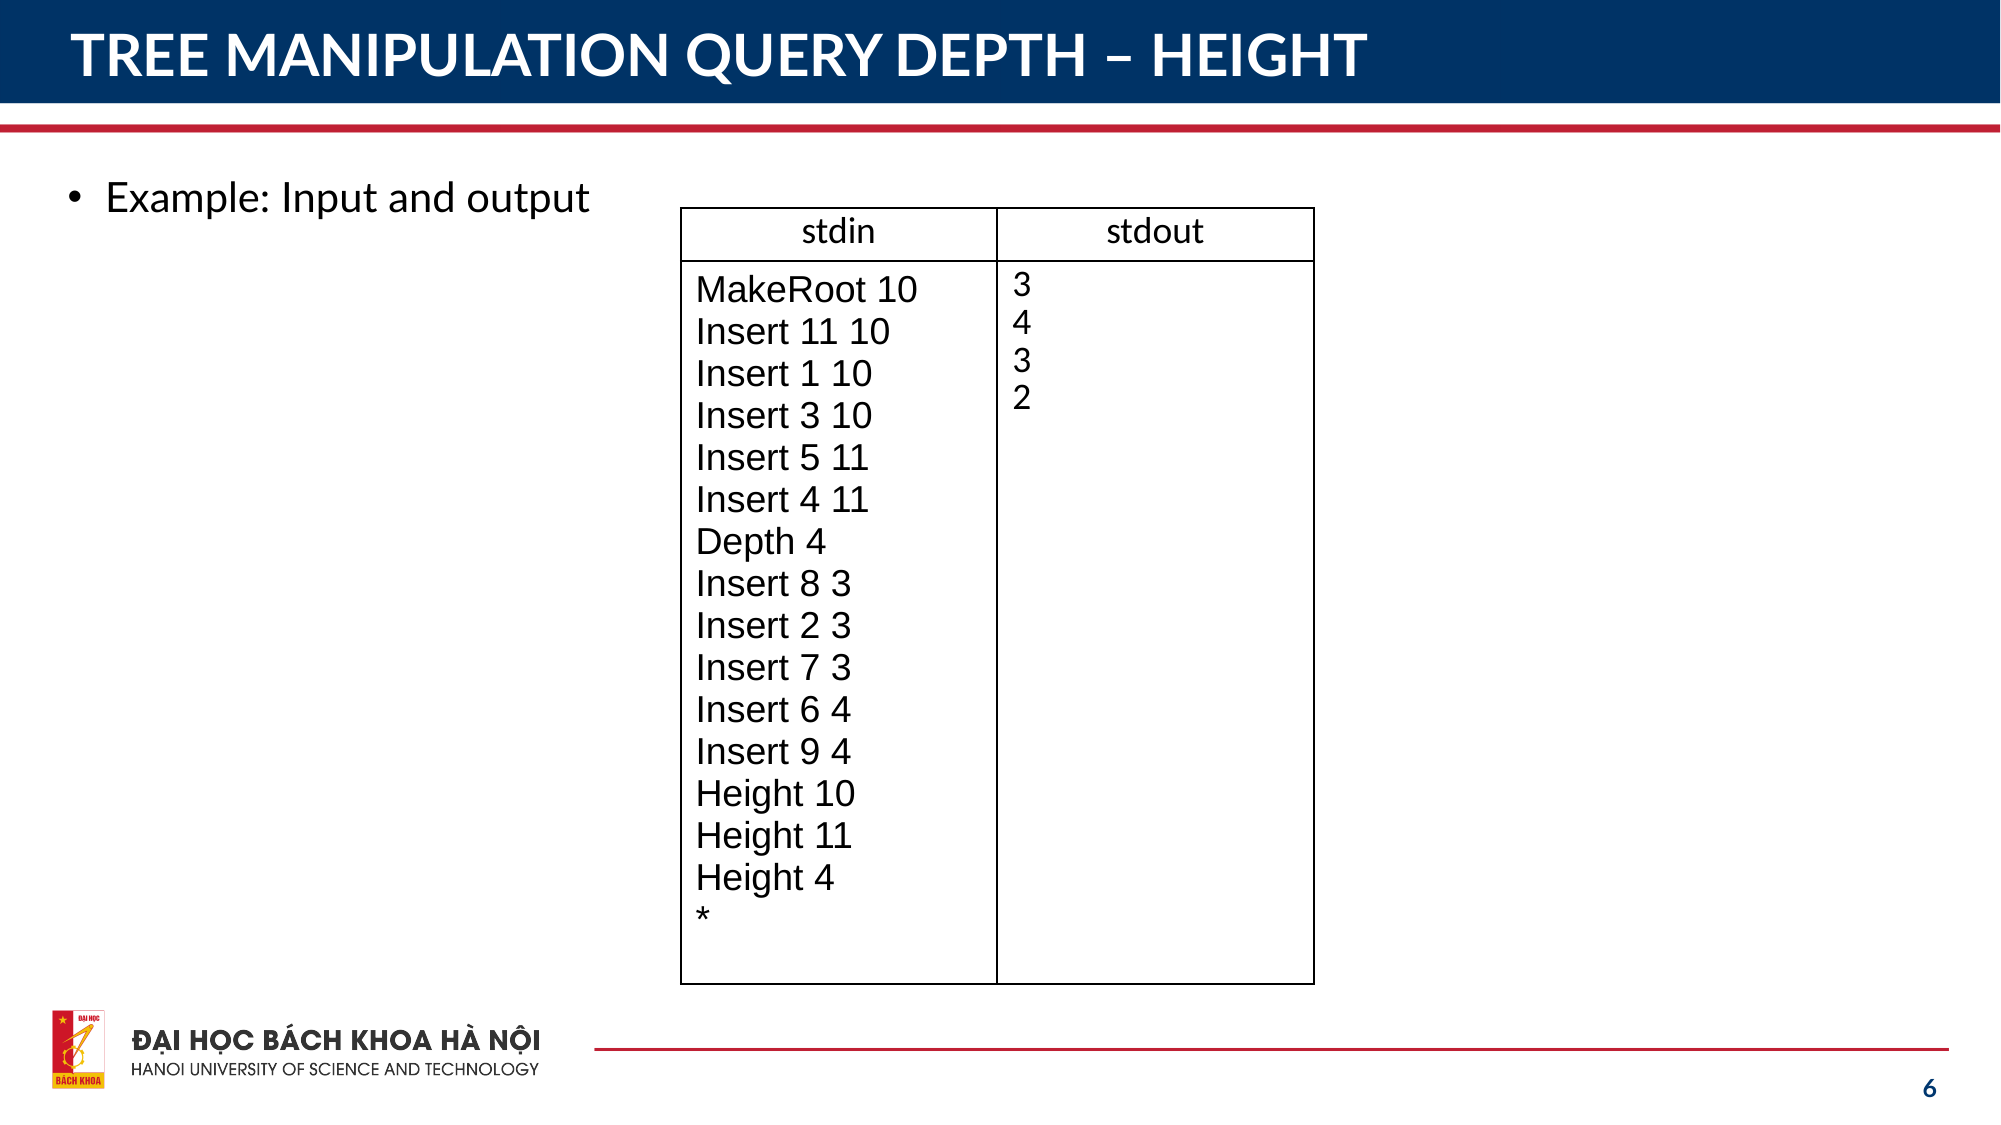

# TREE MANIPULATION QUERY DEPTH – HEIGHT
Example: Input and output
| stdin | stdout |
| --- | --- |
| MakeRoot 10 Insert 11 10 Insert 1 10 Insert 3 10 Insert 5 11 Insert 4 11 Depth 4 Insert 8 3 Insert 2 3 Insert 7 3 Insert 6 4 Insert 9 4 Height 10 Height 11 Height 4 \* | 3 4 3 2 |
6